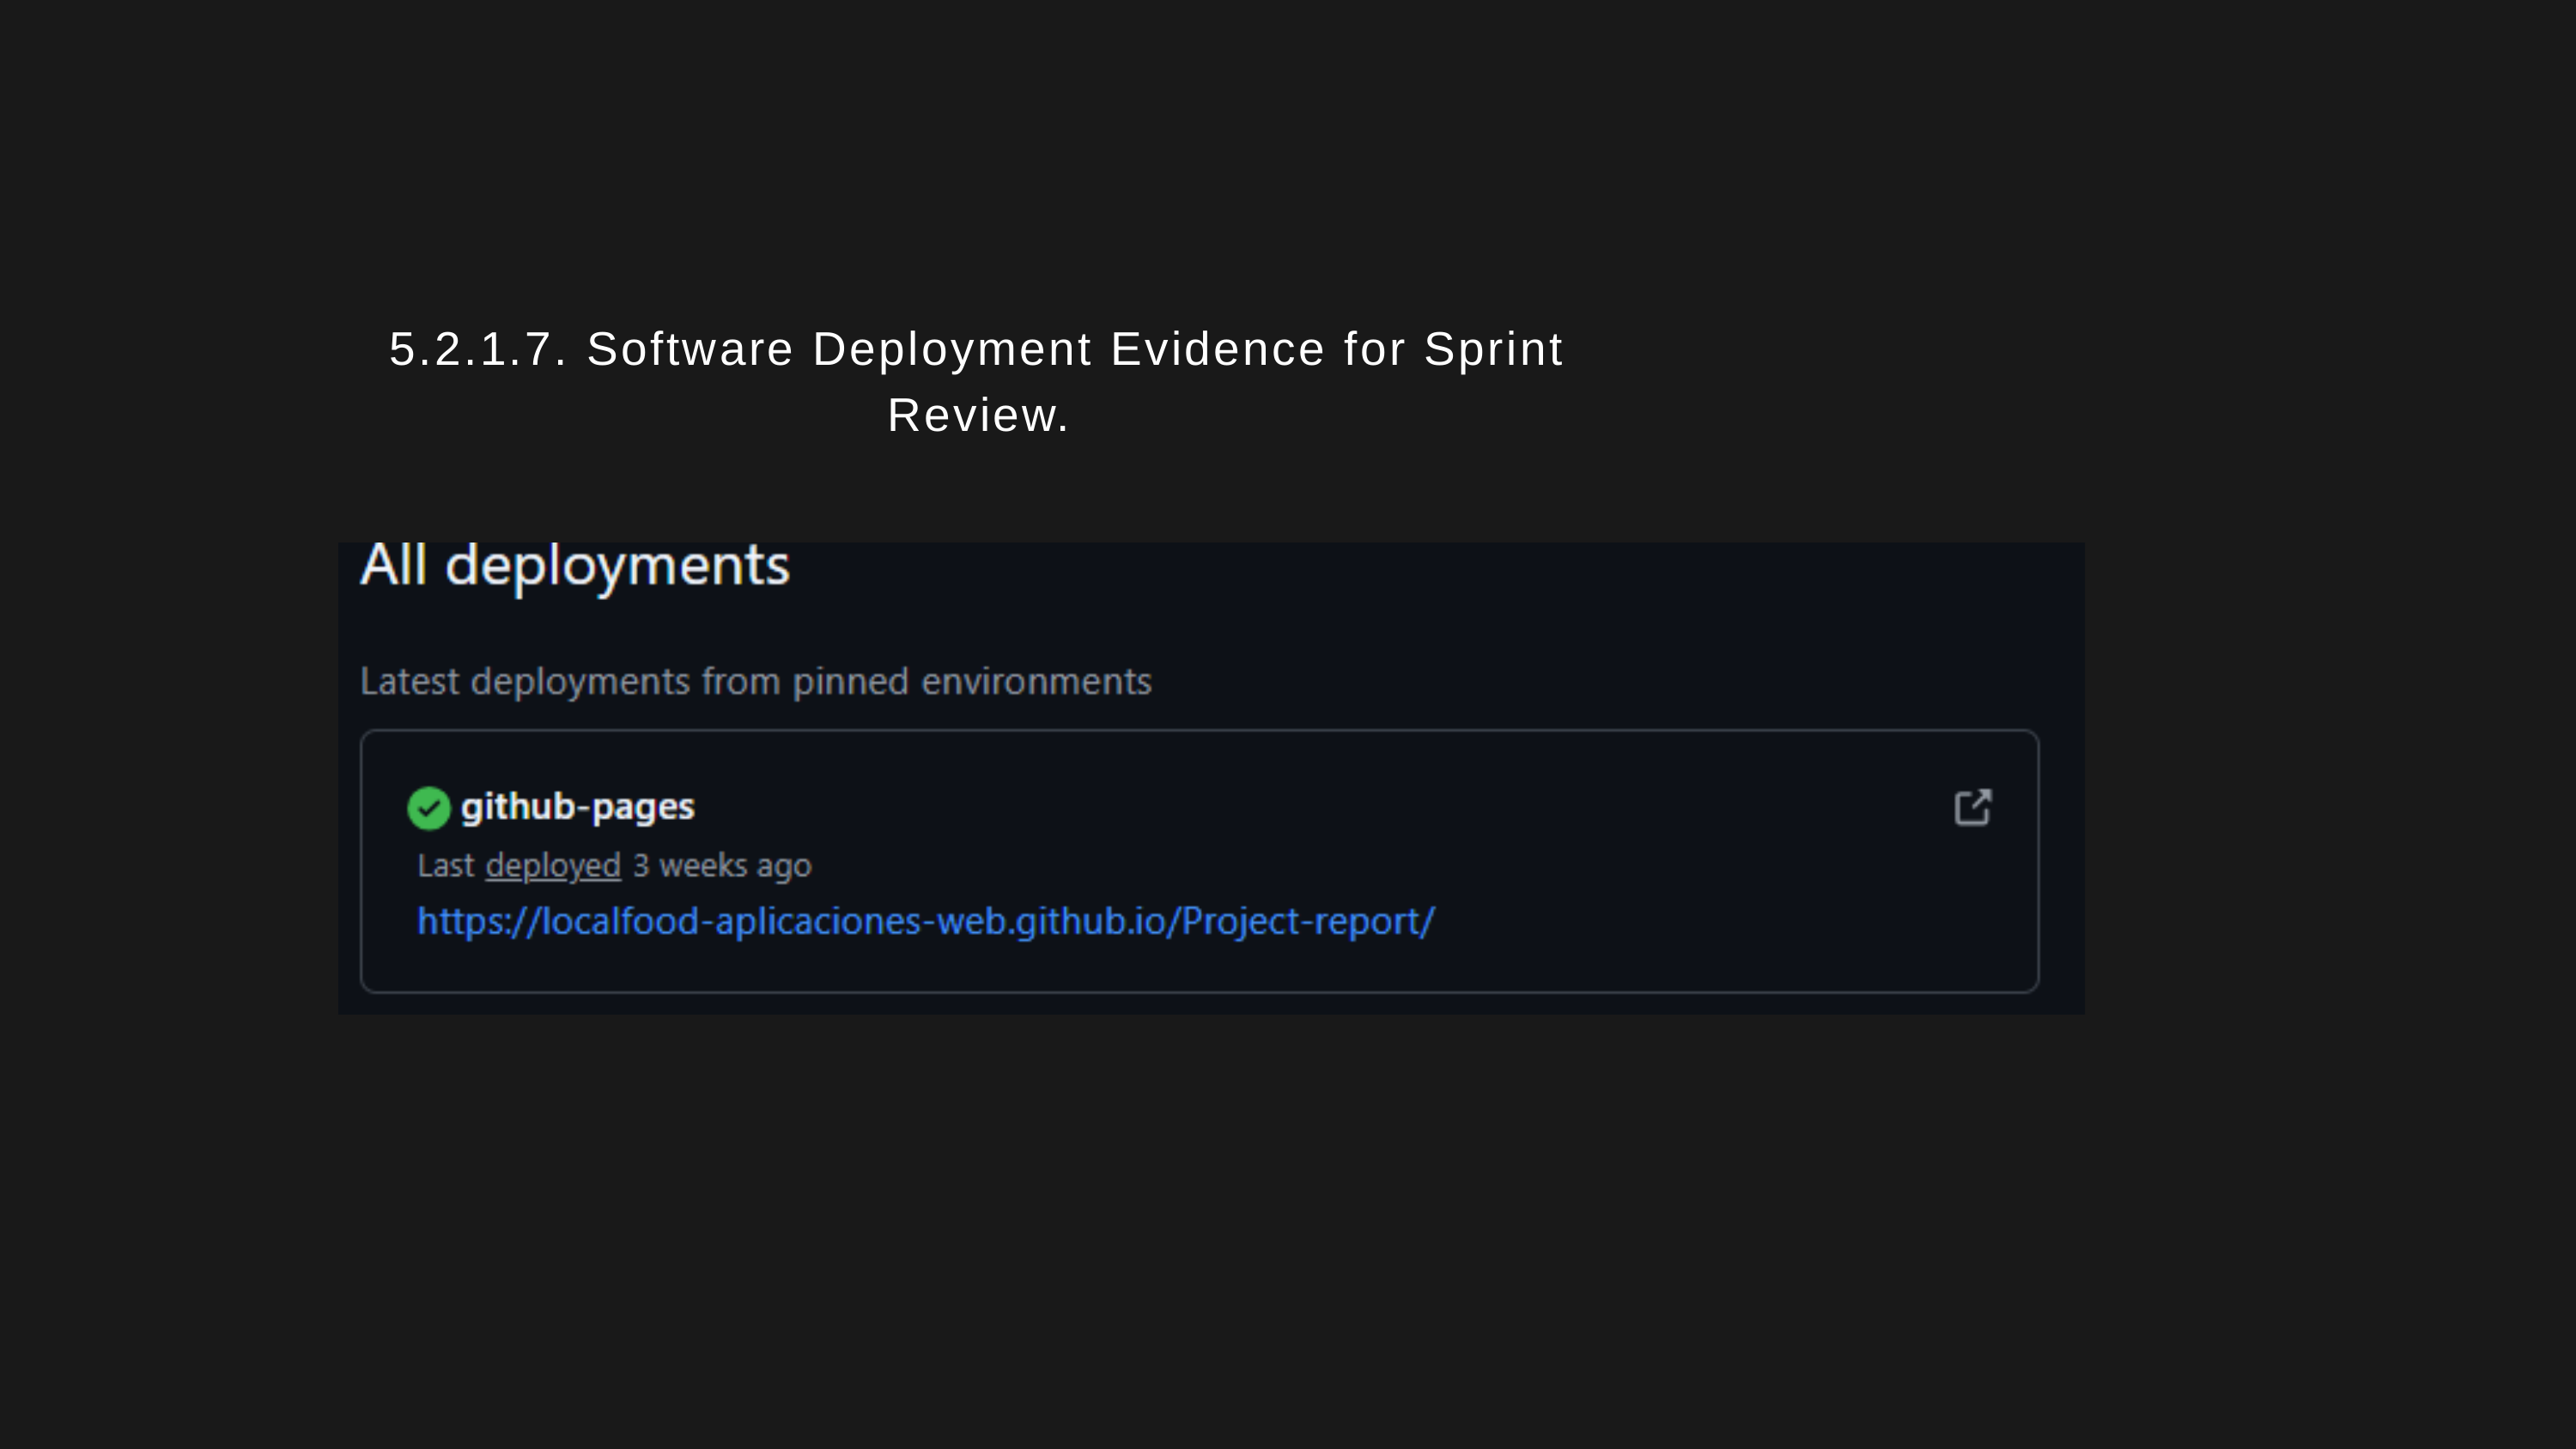

5.2.1.7. Software Deployment Evidence for Sprint Review.